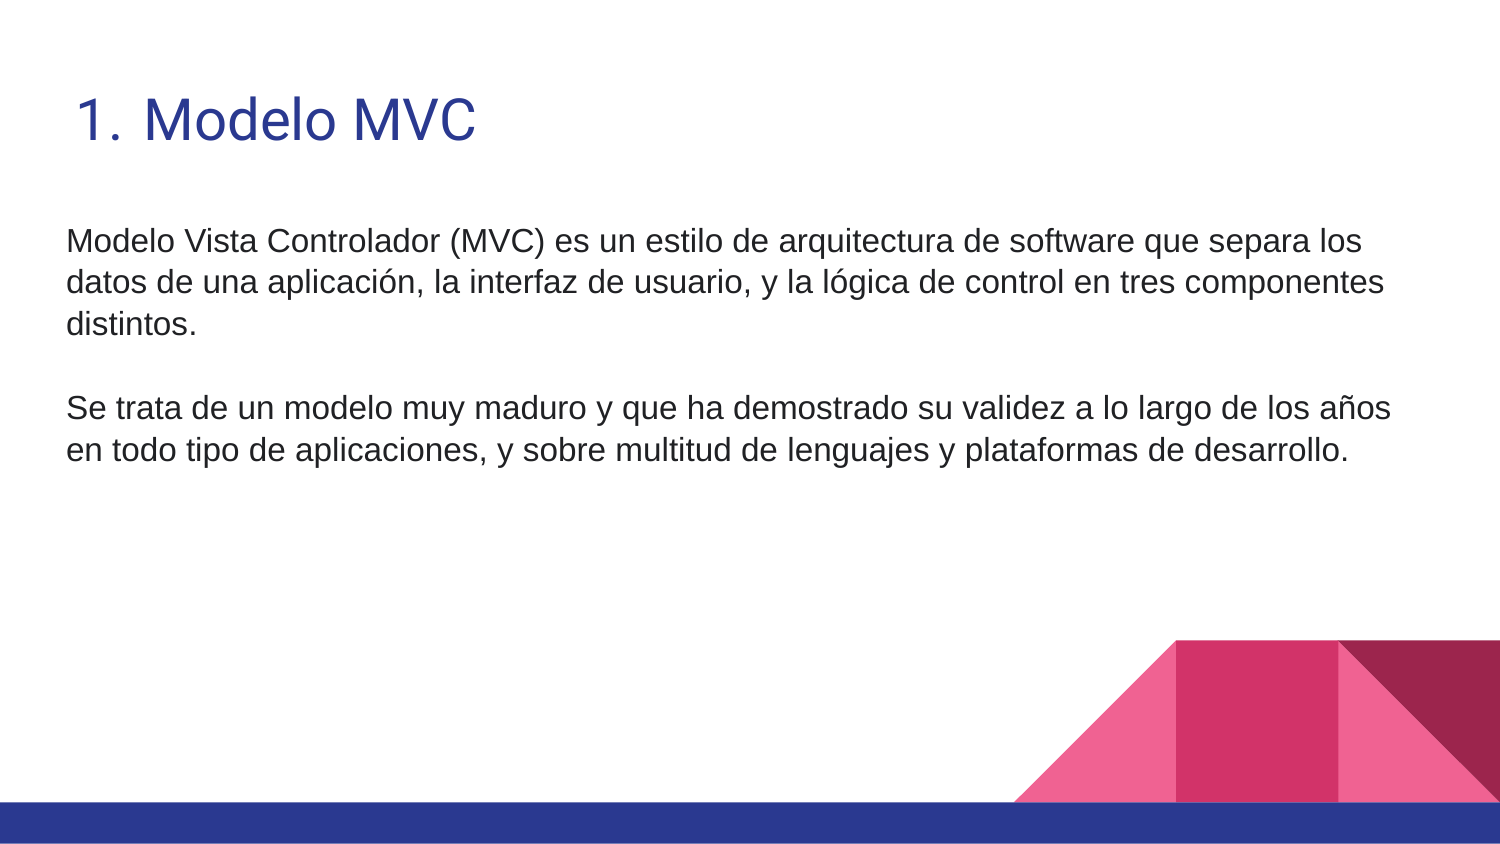

# Modelo MVC
Modelo Vista Controlador (MVC) es un estilo de arquitectura de software que separa los datos de una aplicación, la interfaz de usuario, y la lógica de control en tres componentes distintos.

Se trata de un modelo muy maduro y que ha demostrado su validez a lo largo de los años en todo tipo de aplicaciones, y sobre multitud de lenguajes y plataformas de desarrollo.